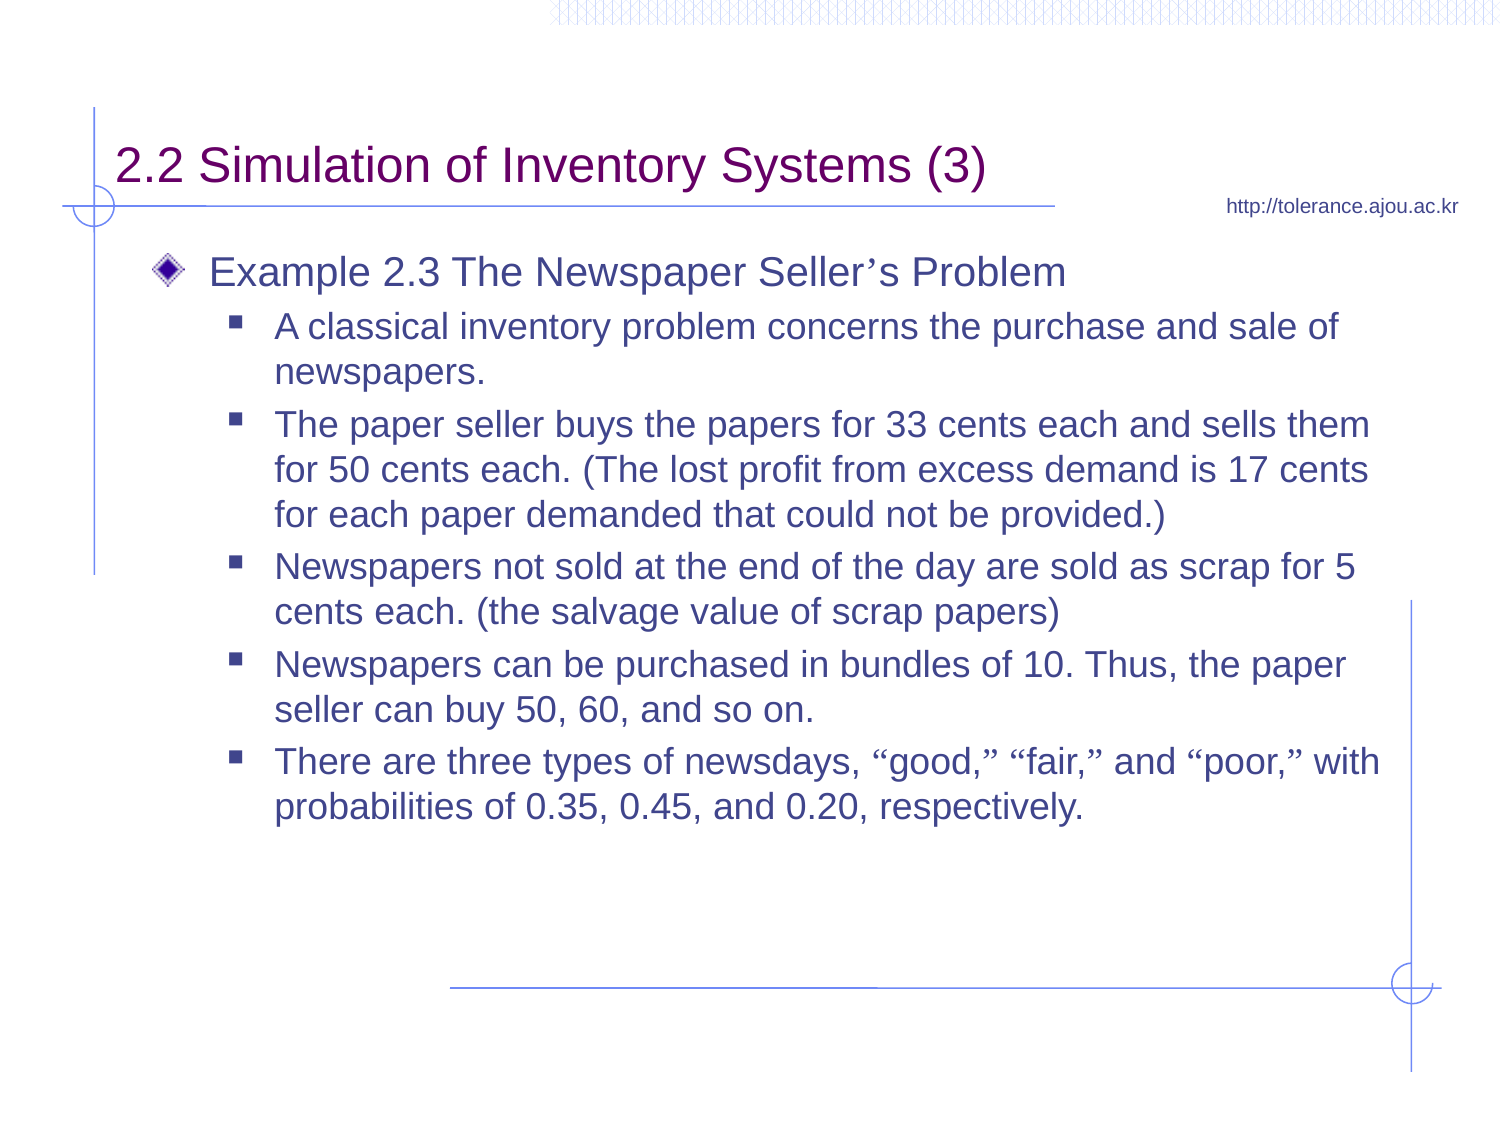

# 2.2 Simulation of Inventory Systems (3)
Example 2.3 The Newspaper Seller’s Problem
A classical inventory problem concerns the purchase and sale of newspapers.
The paper seller buys the papers for 33 cents each and sells them for 50 cents each. (The lost profit from excess demand is 17 cents for each paper demanded that could not be provided.)
Newspapers not sold at the end of the day are sold as scrap for 5 cents each. (the salvage value of scrap papers)
Newspapers can be purchased in bundles of 10. Thus, the paper seller can buy 50, 60, and so on.
There are three types of newsdays, “good,” “fair,” and “poor,” with probabilities of 0.35, 0.45, and 0.20, respectively.